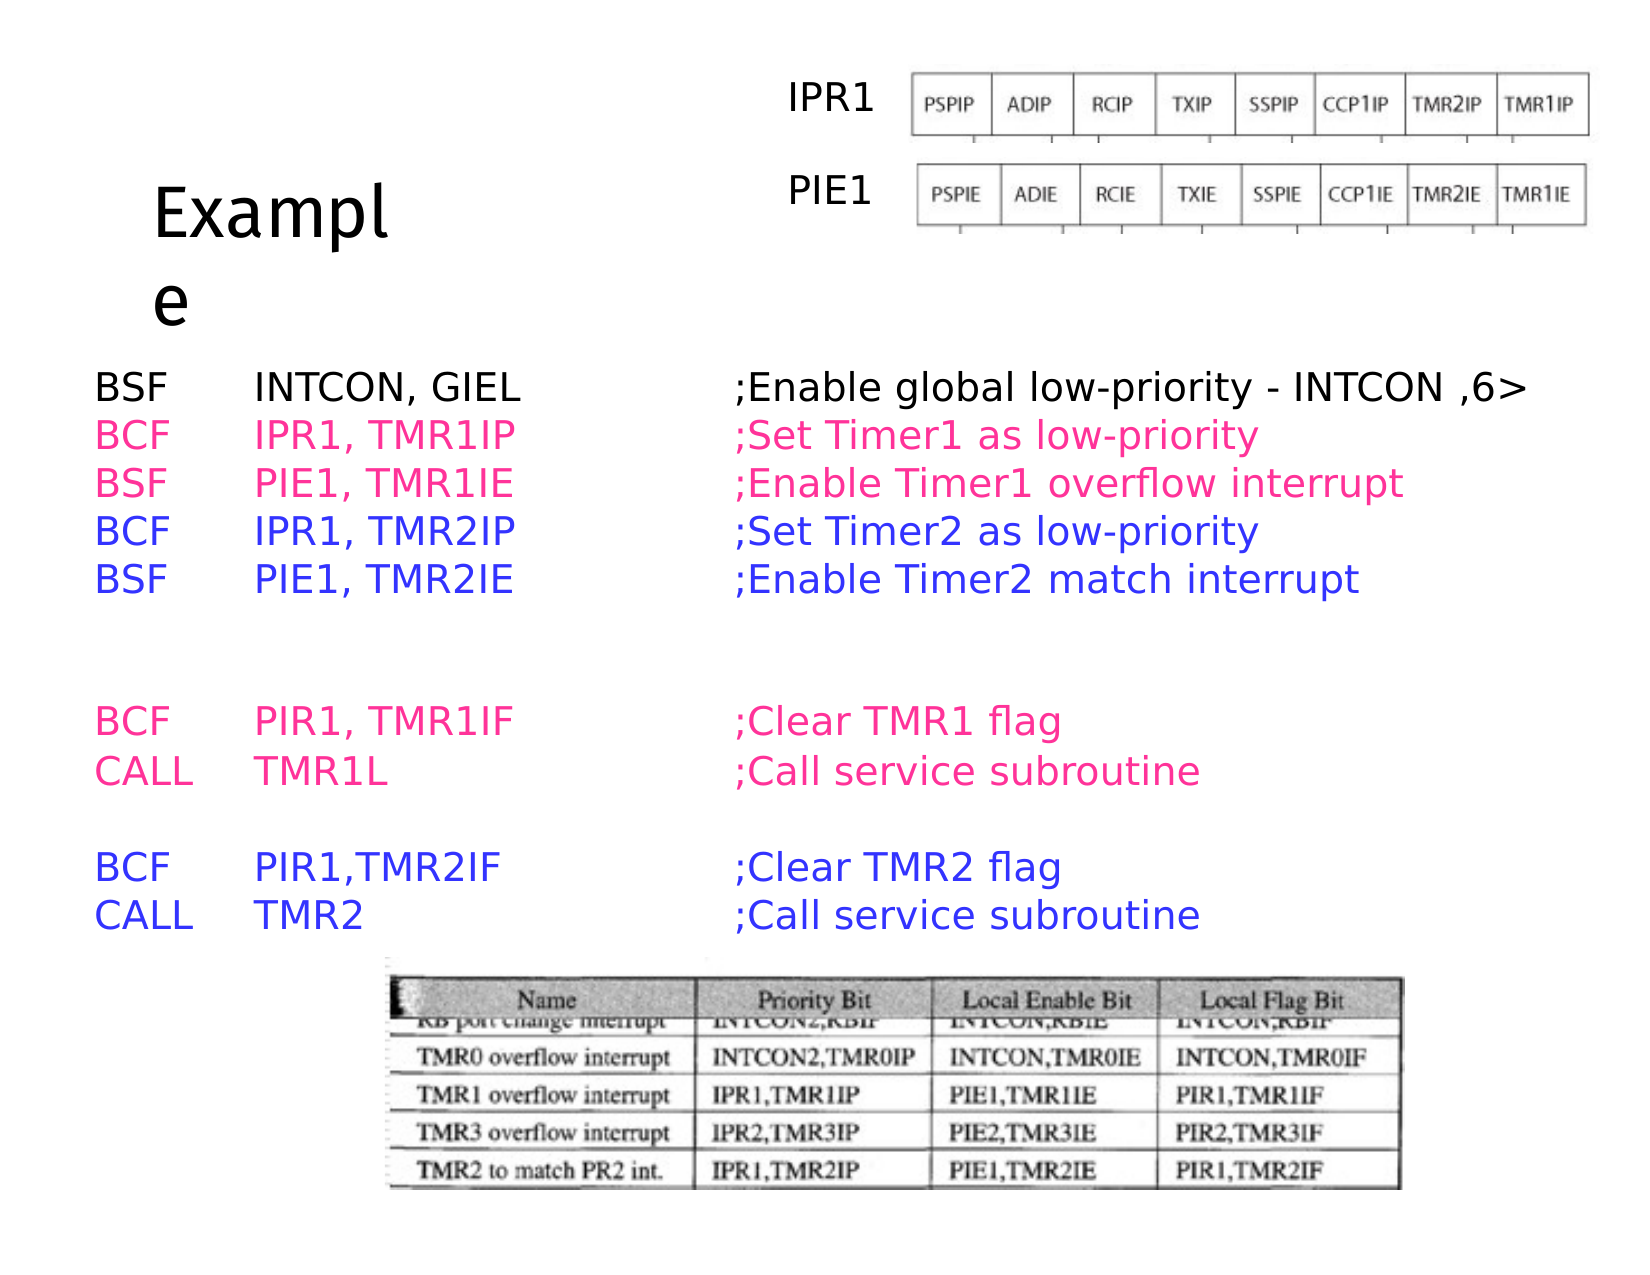

# IPR1

Example
PIE1
| BSF | INTCON, GIEL | ;Enable global low-priority - INTCON ,6> |
| --- | --- | --- |
| BCF | IPR1, TMR1IP | ;Set Timer1 as low-priority |
| BSF | PIE1, TMR1IE | ;Enable Timer1 overflow interrupt |
| BCF | IPR1, TMR2IP | ;Set Timer2 as low-priority |
| BSF | PIE1, TMR2IE | ;Enable Timer2 match interrupt |
| BCF | PIR1, TMR1IF | ;Clear TMR1 flag |
| CALL | TMR1L | ;Call service subroutine |
| BCF | PIR1,TMR2IF | ;Clear TMR2 flag |
| CALL | TMR2 | ;Call service subroutine |